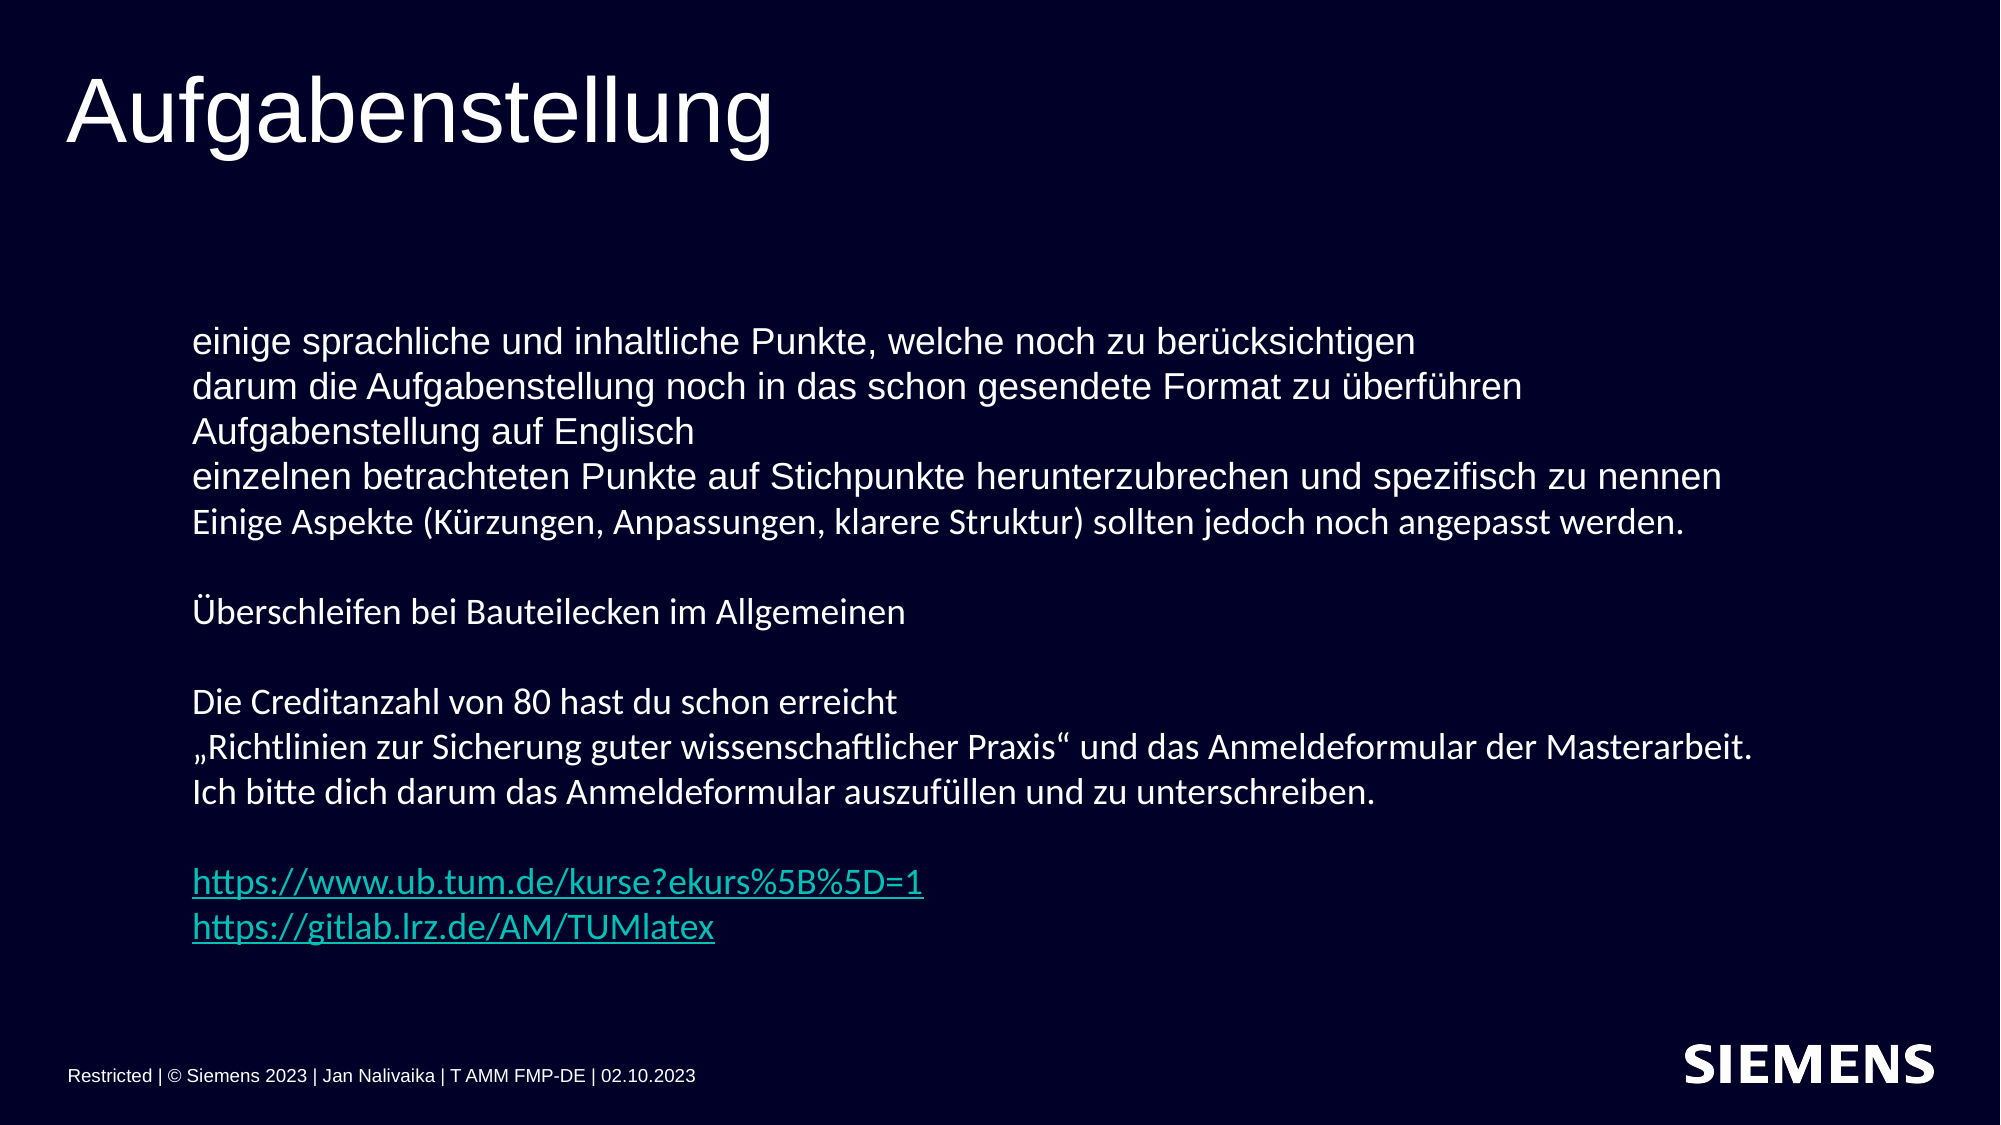

# Aufgabenstellung

einige sprachliche und inhaltliche Punkte, welche noch zu berücksichtigen
darum die Aufgabenstellung noch in das schon gesendete Format zu überführen
Aufgabenstellung auf Englisch
einzelnen betrachteten Punkte auf Stichpunkte herunterzubrechen und spezifisch zu nennen
Einige Aspekte (Kürzungen, Anpassungen, klarere Struktur) sollten jedoch noch angepasst werden.

Überschleifen bei Bauteilecken im Allgemeinen

Die Creditanzahl von 80 hast du schon erreicht
„Richtlinien zur Sicherung guter wissenschaftlicher Praxis“ und das Anmeldeformular der Masterarbeit.
Ich bitte dich darum das Anmeldeformular auszufüllen und zu unterschreiben.

https://www.ub.tum.de/kurse?ekurs%5B%5D=1
https://gitlab.lrz.de/AM/TUMlatex
Restricted | © Siemens 2023 | Jan Nalivaika | T AMM FMP-DE | 02.10.2023